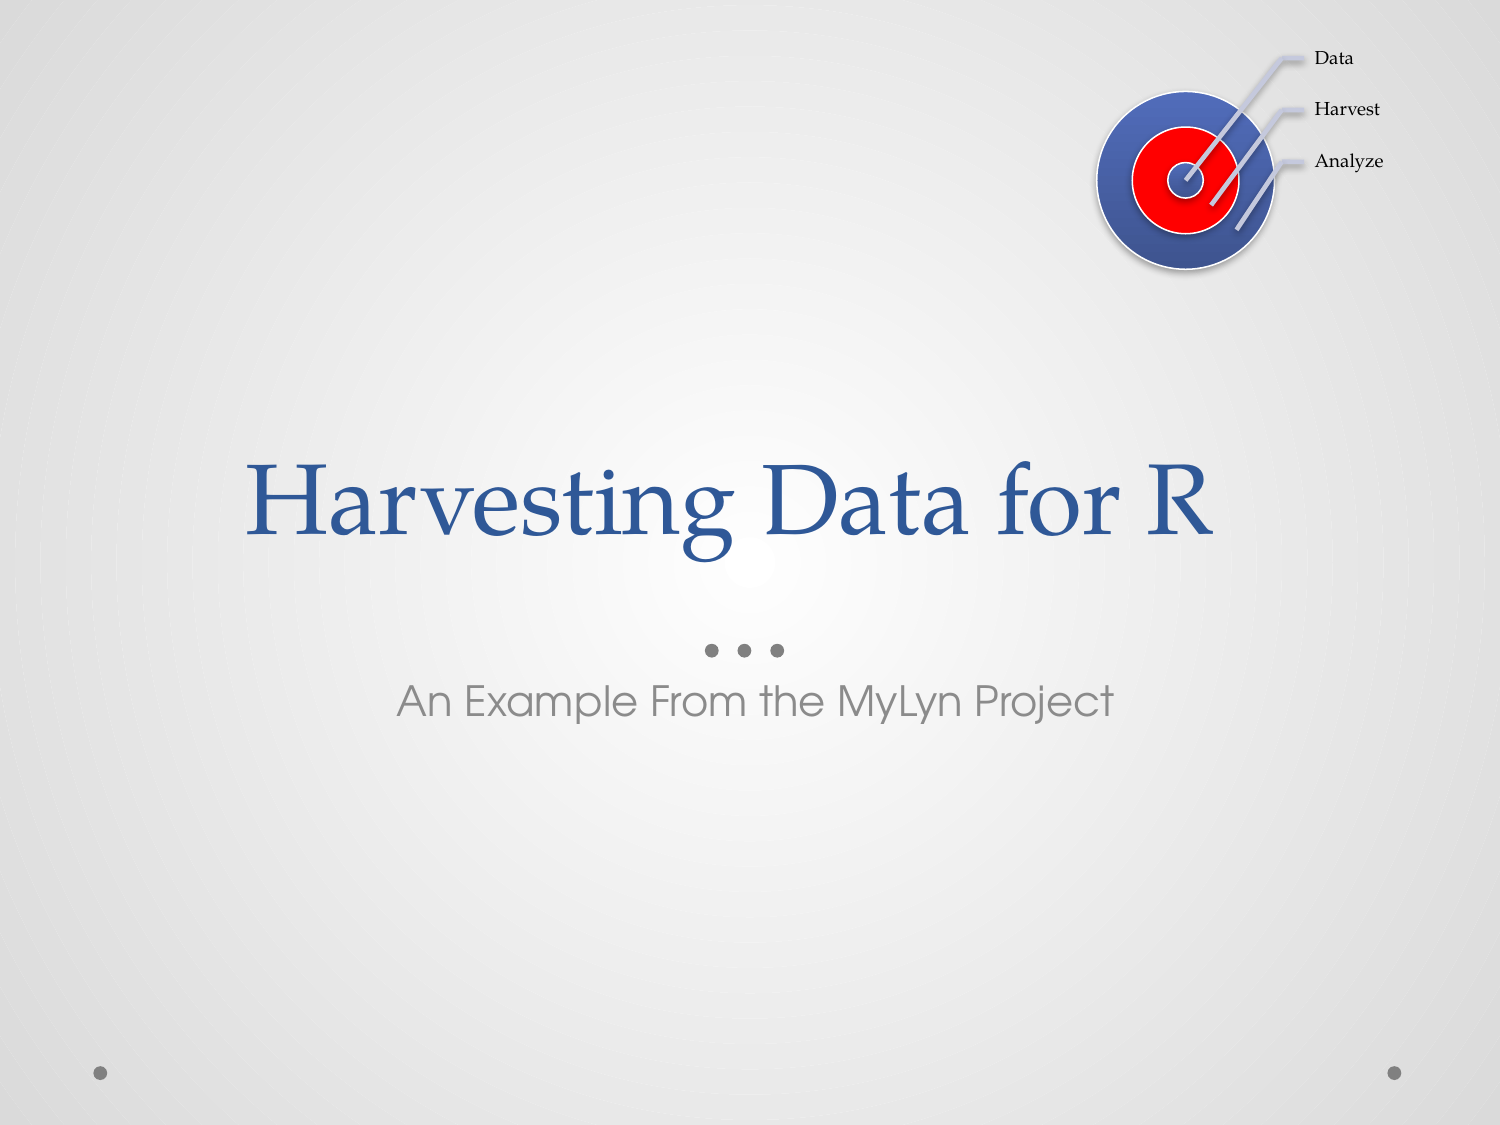

Data
Harvest
Analyze
# Harvesting Data for R
An Example From the MyLyn Project